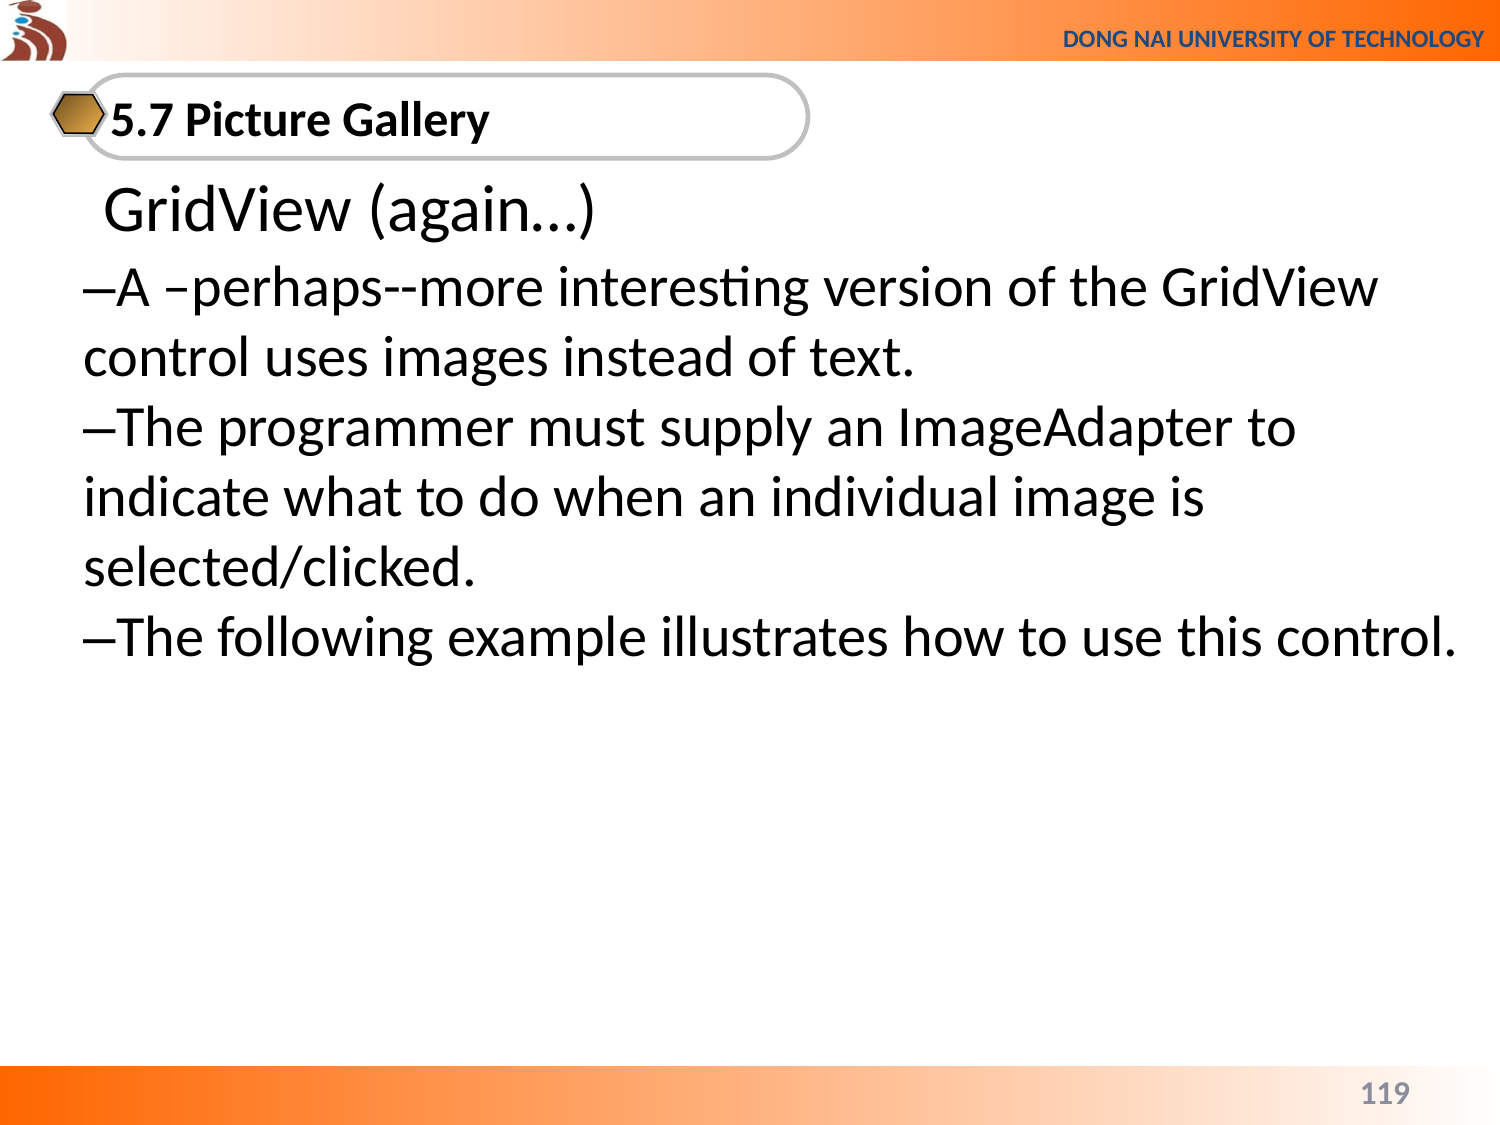

5.7 Picture Gallery

GridView (again…)
–A –perhaps--more interesting version of the GridView control uses images instead of text.
–The programmer must supply an ImageAdapter to indicate what to do when an individual image is selected/clicked.
–The following example illustrates how to use this control.
119